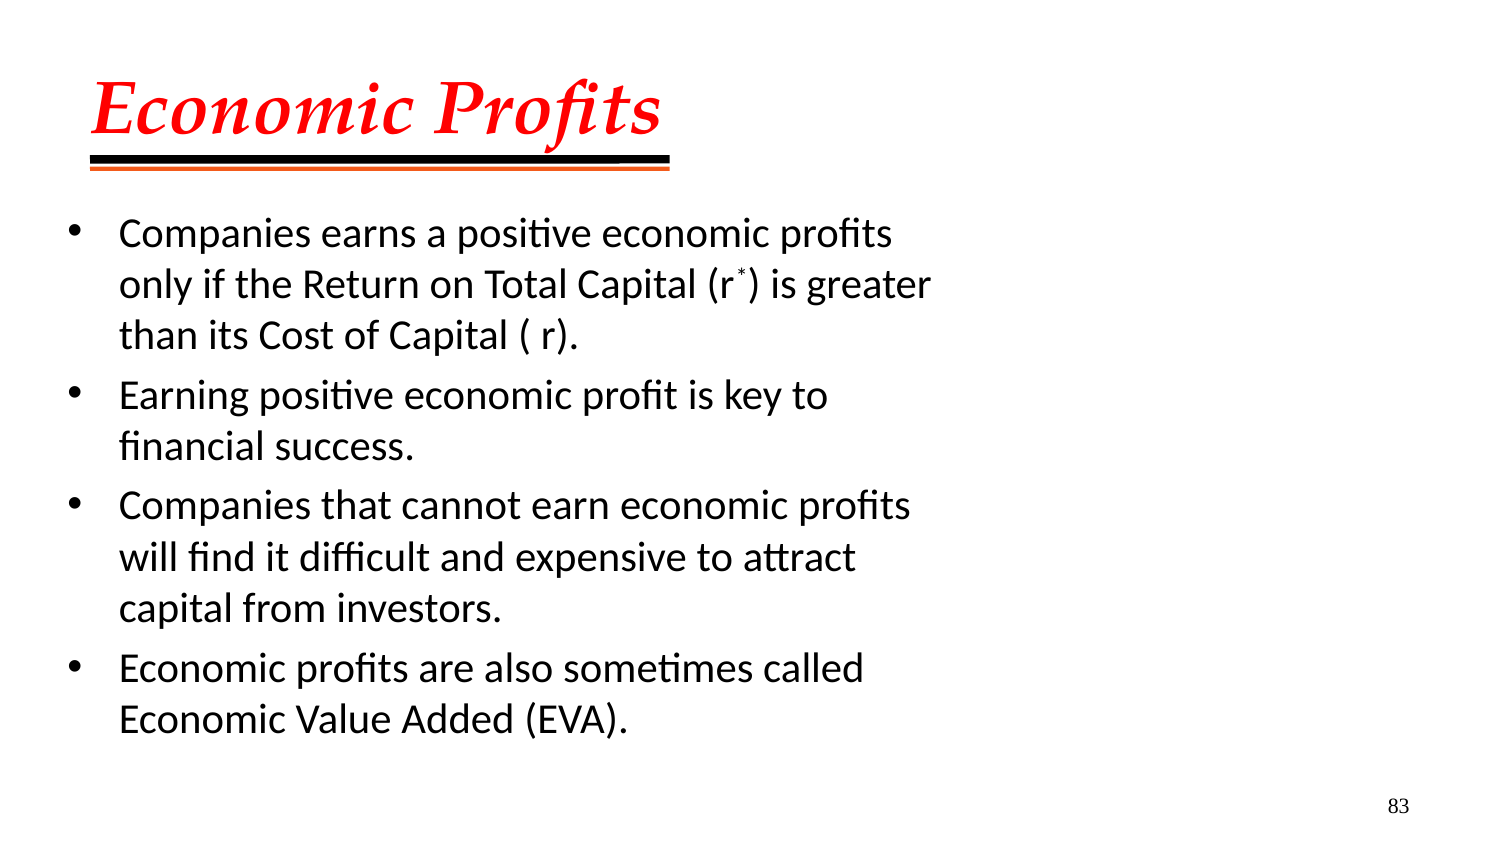

# Economic Profits

Companies earns a positive economic profits only if the Return on Total Capital (r*) is greater than its Cost of Capital ( r).
Earning positive economic profit is key to financial success.
Companies that cannot earn economic profits will find it difficult and expensive to attract capital from investors.
Economic profits are also sometimes called Economic Value Added (EVA).
83